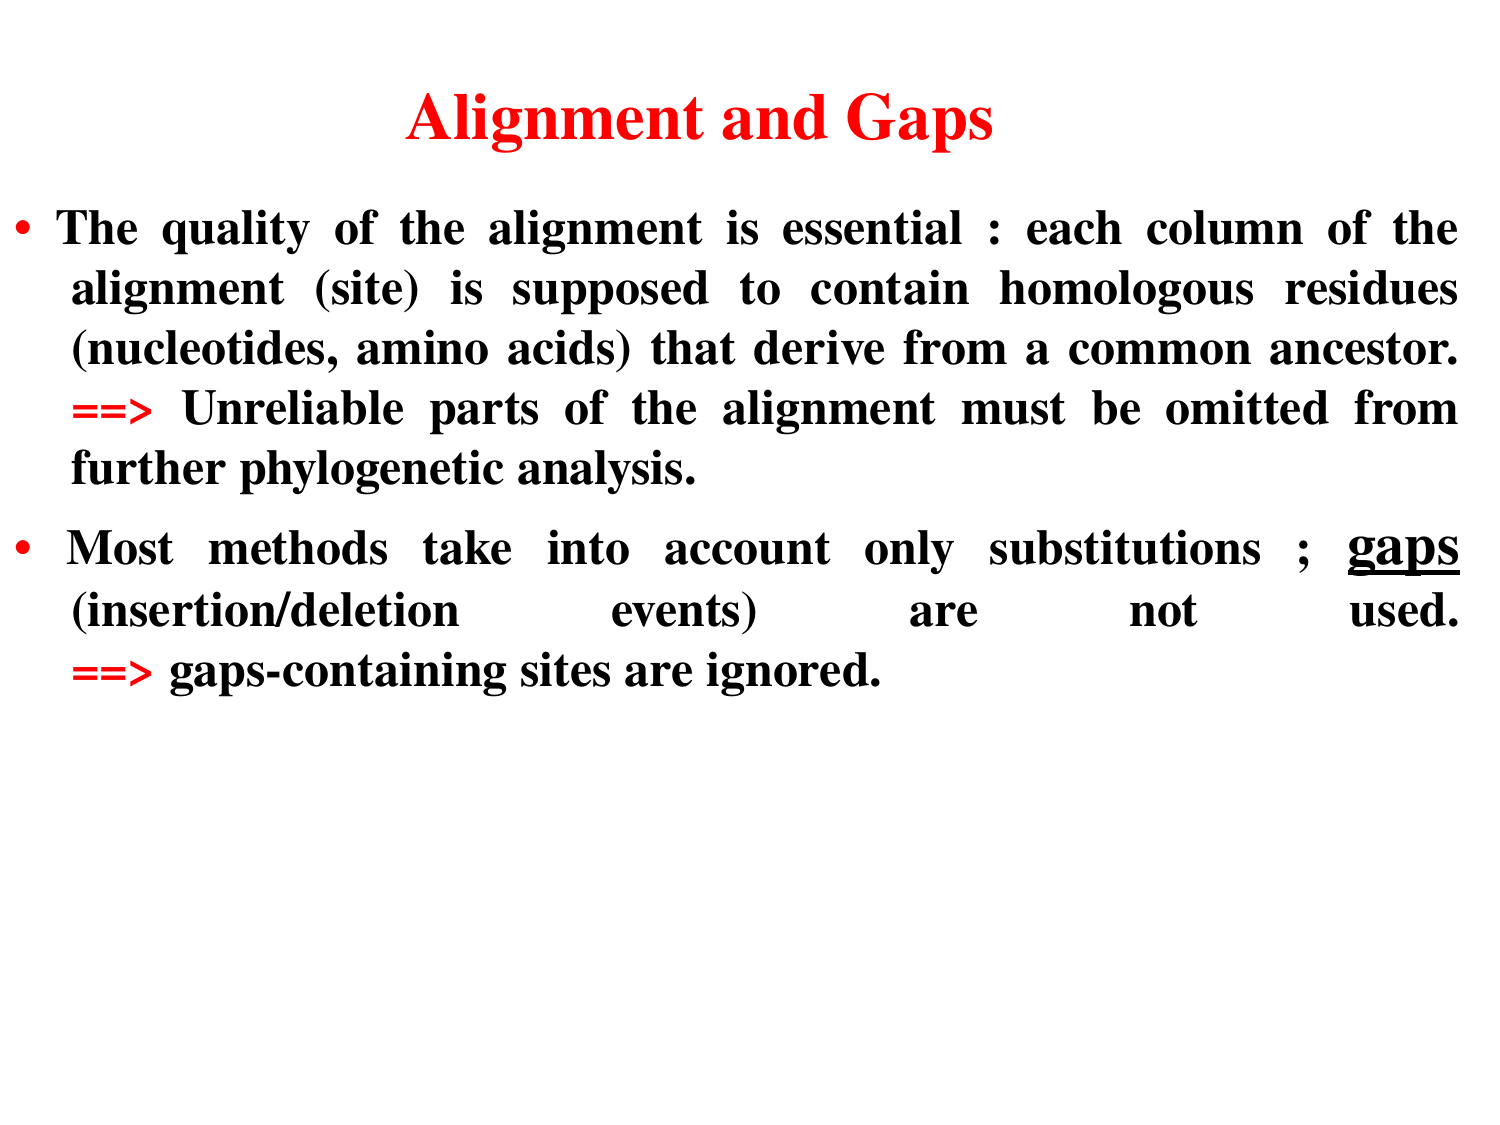

Alignment and Gaps
• The quality of the alignment is essential : each column of the alignment (site) is supposed to contain homologous residues (nucleotides, amino acids) that derive from a common ancestor.
==> Unreliable parts of the alignment must be omitted from further phylogenetic analysis.
• Most methods take into account only substitutions ; gaps (insertion/deletion events) are not used.
==> gaps-containing sites are ignored.